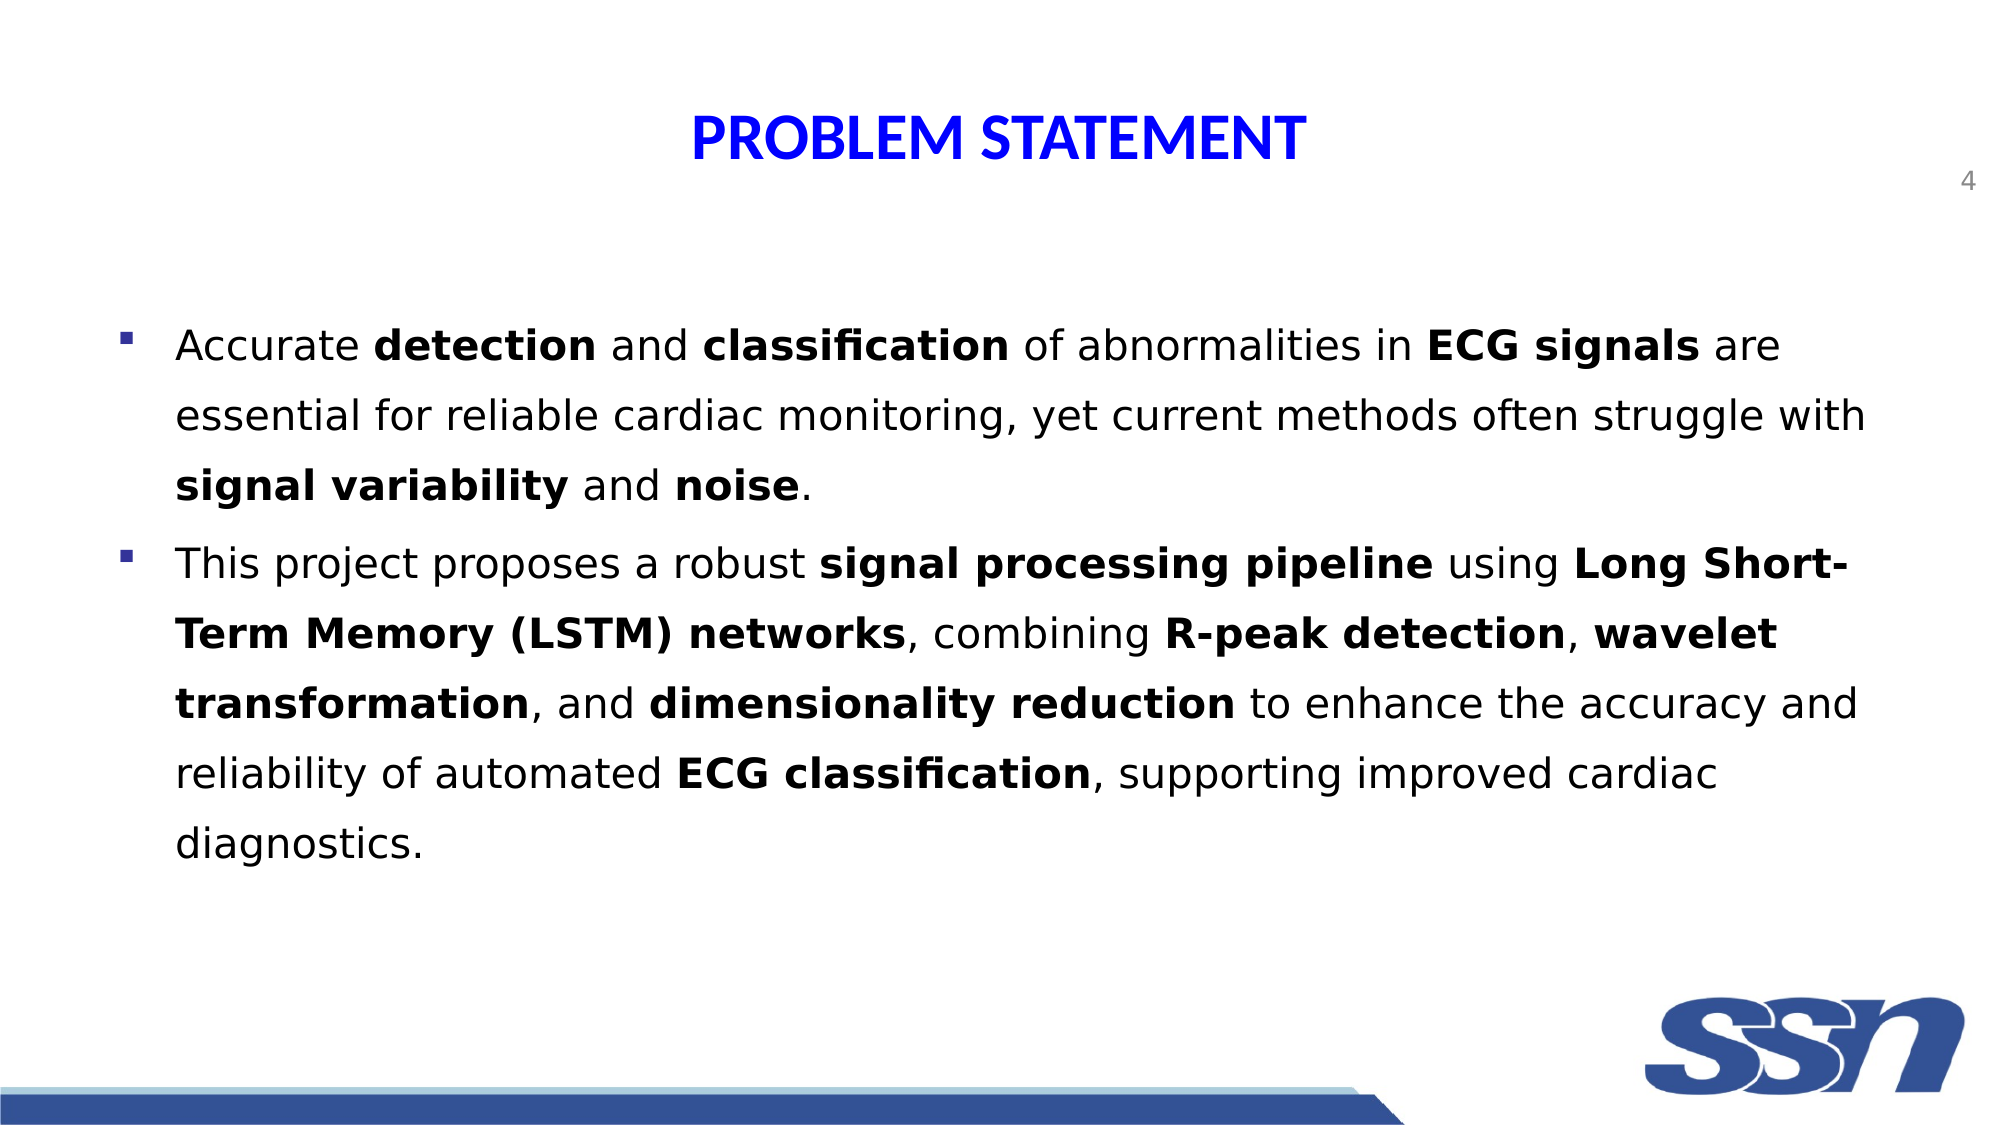

# PROBLEM STATEMENT
4

Accurate detection and classification of abnormalities in ECG signals are essential for reliable cardiac monitoring, yet current methods often struggle with signal variability and noise.
This project proposes a robust signal processing pipeline using Long Short-Term Memory (LSTM) networks, combining R-peak detection, wavelet transformation, and dimensionality reduction to enhance the accuracy and reliability of automated ECG classification, supporting improved cardiac diagnostics.